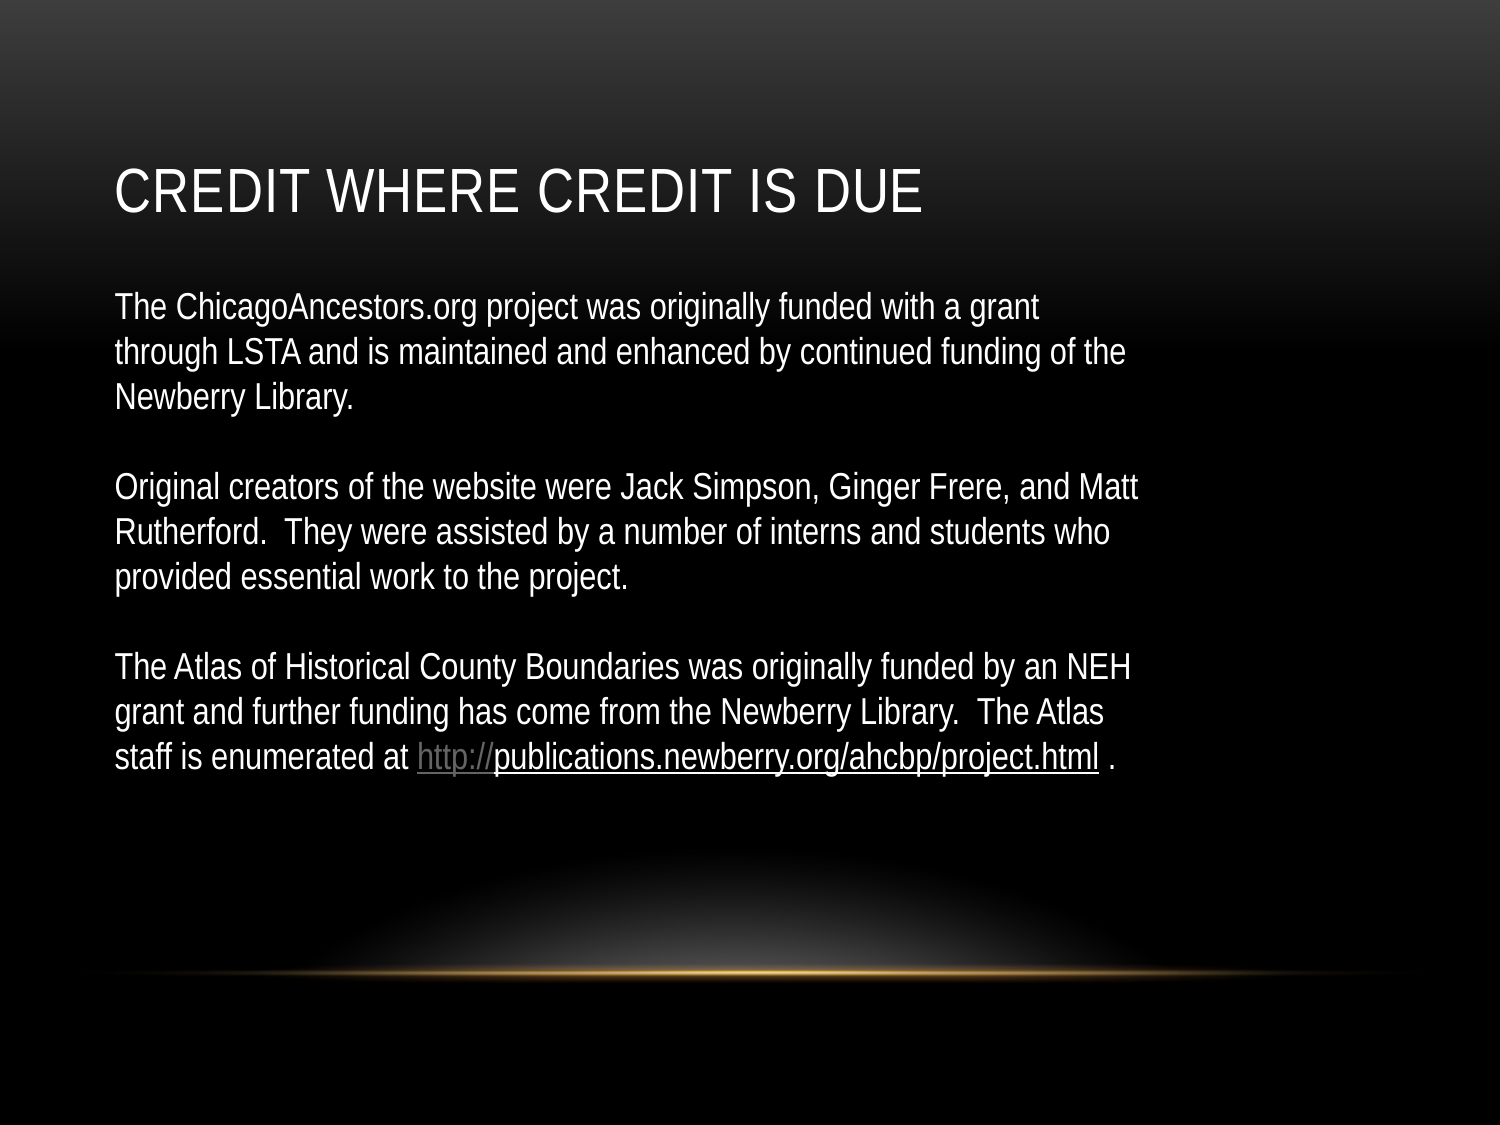

# Credit where credit is due
The ChicagoAncestors.org project was originally funded with a grant through LSTA and is maintained and enhanced by continued funding of the Newberry Library.

Original creators of the website were Jack Simpson, Ginger Frere, and Matt Rutherford.  They were assisted by a number of interns and students who provided essential work to the project.

The Atlas of Historical County Boundaries was originally funded by an NEH grant and further funding has come from the Newberry Library.  The Atlas staff is enumerated at http://publications.newberry.org/ahcbp/project.html .